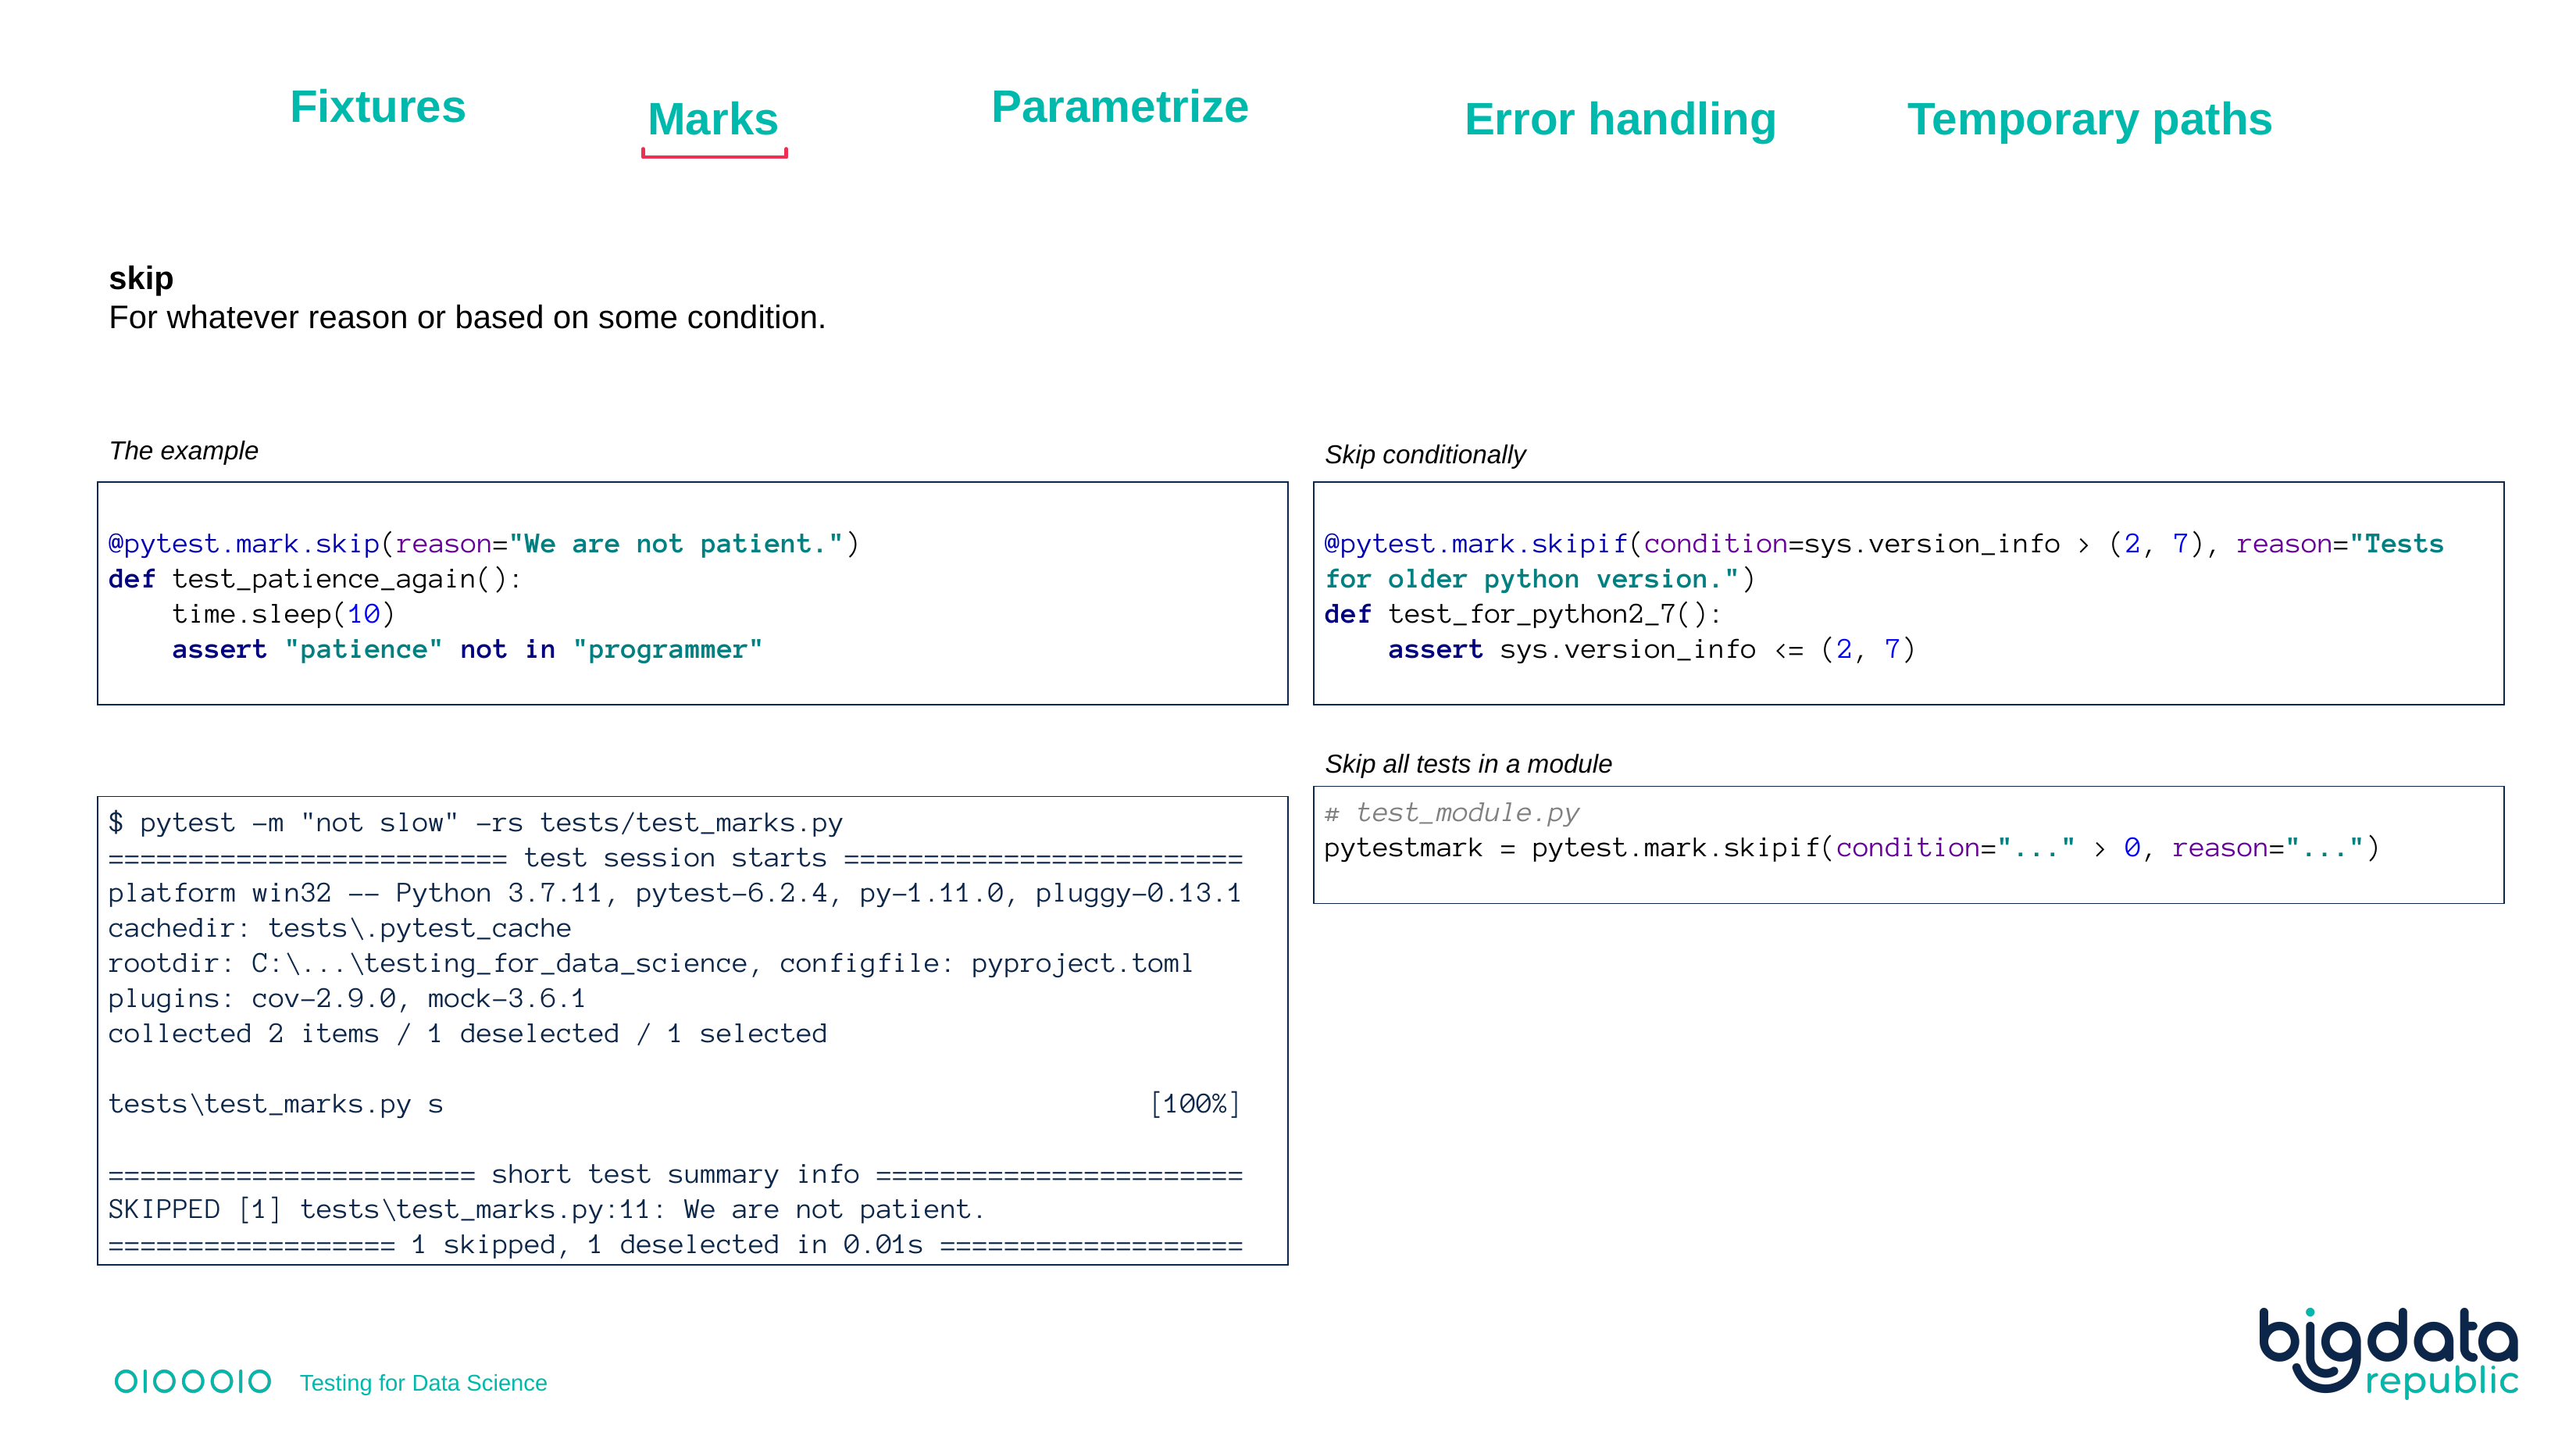

Marks
Error handling
Temporary paths
Fixtures
Parametrize
skip
For whatever reason or based on some condition.
The example
Skip conditionally
@pytest.mark.skip(reason="We are not patient.")
def test_patience_again():
    time.sleep(10)
    assert "patience" not in "programmer"
@pytest.mark.skipif(condition=sys.version_info > (2, 7), reason="Tests for older python version.")
def test_for_python2_7():
    assert sys.version_info <= (2, 7)
Skip all tests in a module
# test_module.py pytestmark = pytest.mark.skipif(condition="..." > 0, reason="...")

$ pytest -m "not slow" -rs tests/test_marks.py
========================= test session starts =========================
platform win32 -- Python 3.7.11, pytest-6.2.4, py-1.11.0, pluggy-0.13.1
cachedir: tests\.pytest_cache
rootdir: C:\...\testing_for_data_science, configfile: pyproject.toml
plugins: cov-2.9.0, mock-3.6.1
collected 2 items / 1 deselected / 1 selected

tests\test_marks.py s                                            [100%]

======================= short test summary info =======================
SKIPPED [1] tests\test_marks.py:11: We are not patient.
================== 1 skipped, 1 deselected in 0.01s ===================
Testing for Data Science